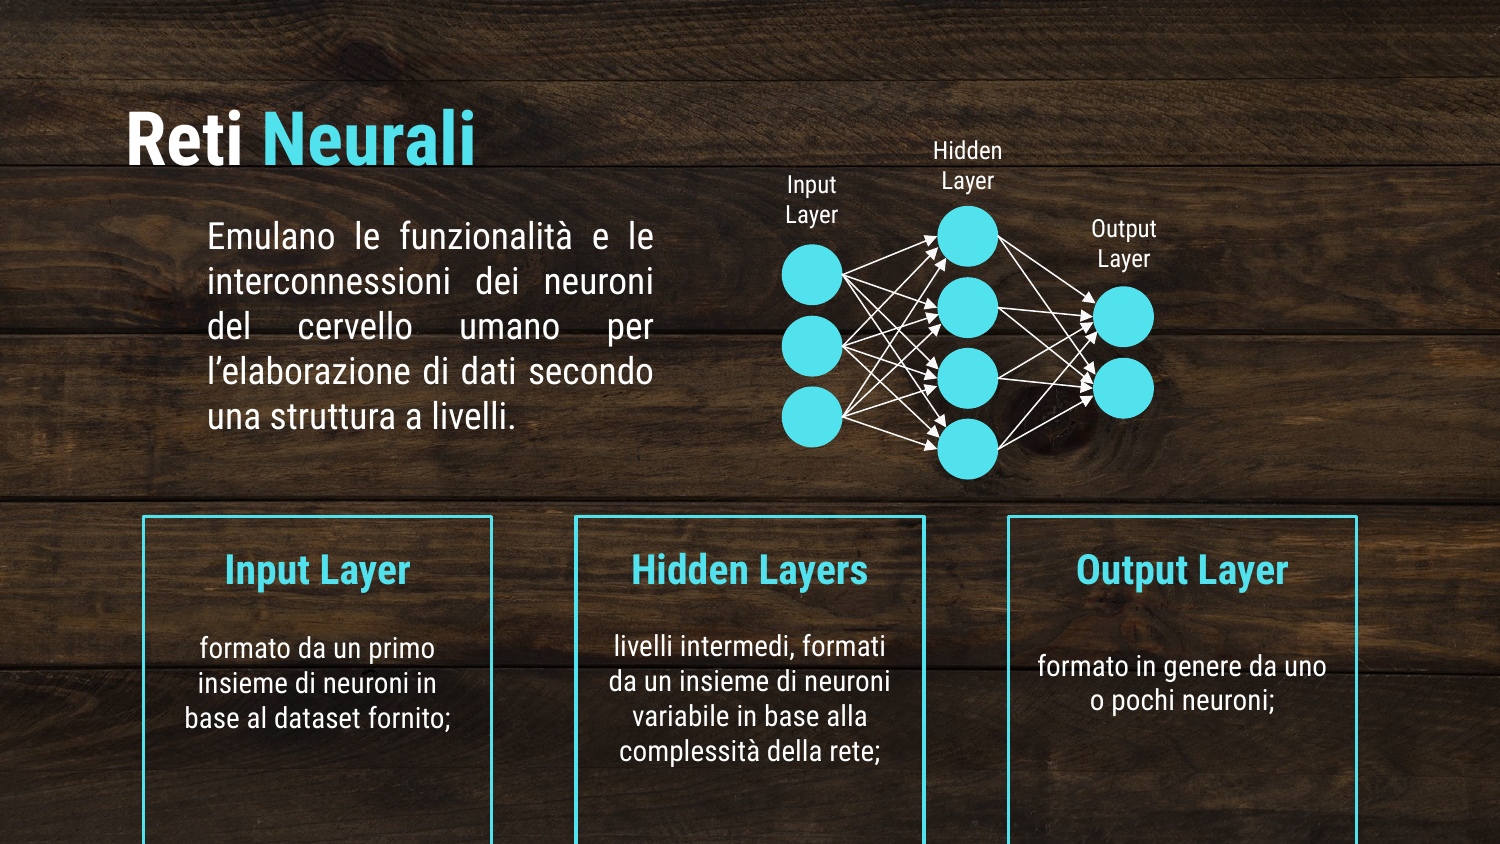

Reti Neurali
Hidden Layer
Input Layer
Output Layer

Emulano le funzionalità e le interconnessioni dei neuroni del cervello umano per l’elaborazione di dati secondo una struttura a livelli.
Input Layer
Hidden Layers
Output Layer
livelli intermedi, formati da un insieme di neuroni variabile in base alla complessità della rete;
formato da un primo insieme di neuroni in base al dataset fornito;
formato in genere da uno o pochi neuroni;